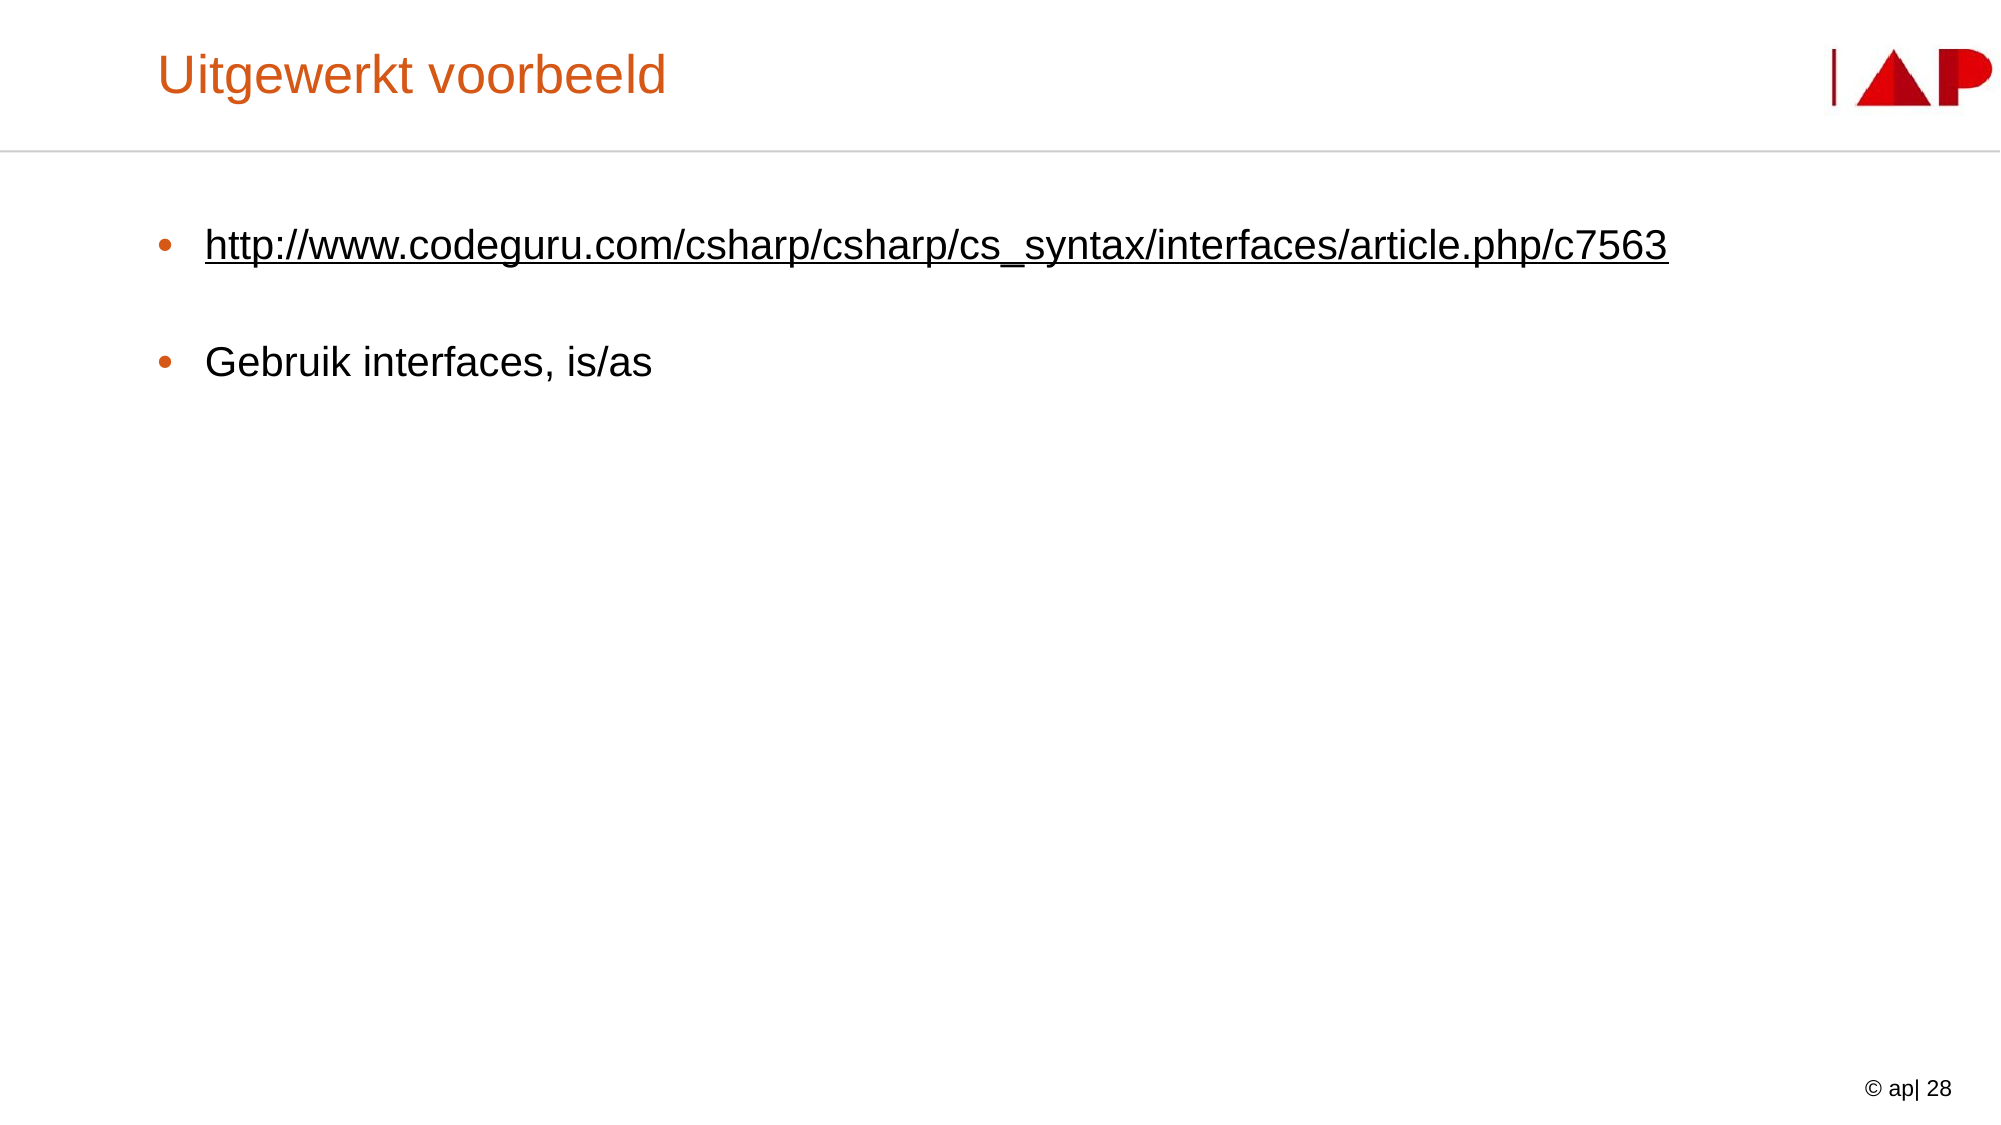

# Uitgewerkt voorbeeld
http://www.codeguru.com/csharp/csharp/cs_syntax/interfaces/article.php/c7563

Gebruik interfaces, is/as
© ap| 28